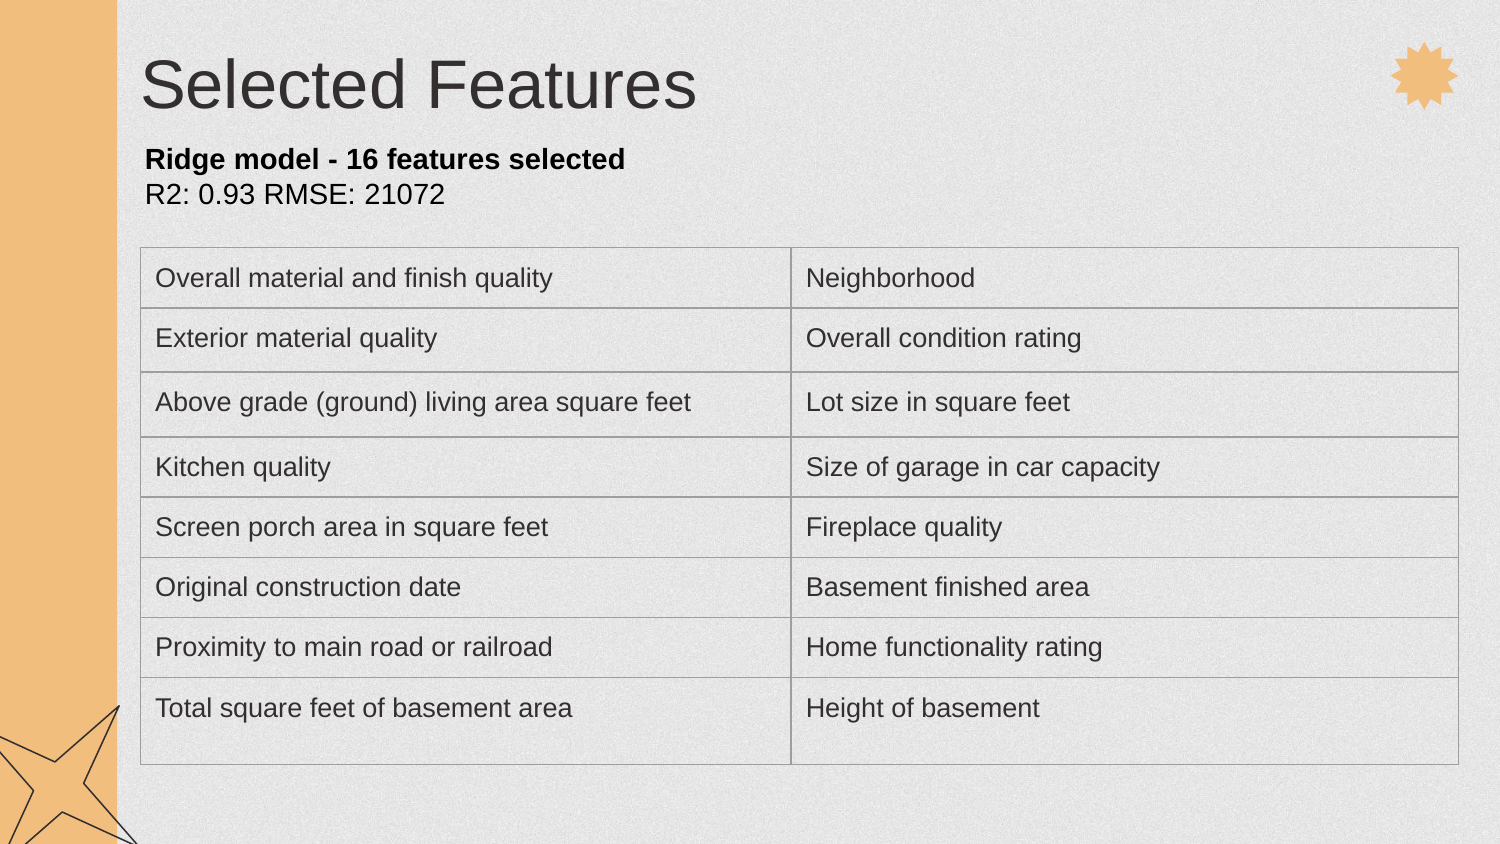

Selected Features
Ridge model - 16 features selected
R2: 0.93 RMSE: 21072
| Overall material and finish quality | Neighborhood |
| --- | --- |
| Exterior material quality | Overall condition rating |
| Above grade (ground) living area square feet | Lot size in square feet |
| Kitchen quality | Size of garage in car capacity |
| Screen porch area in square feet | Fireplace quality |
| Original construction date | Basement finished area |
| Proximity to main road or railroad | Home functionality rating |
| Total square feet of basement area | Height of basement |